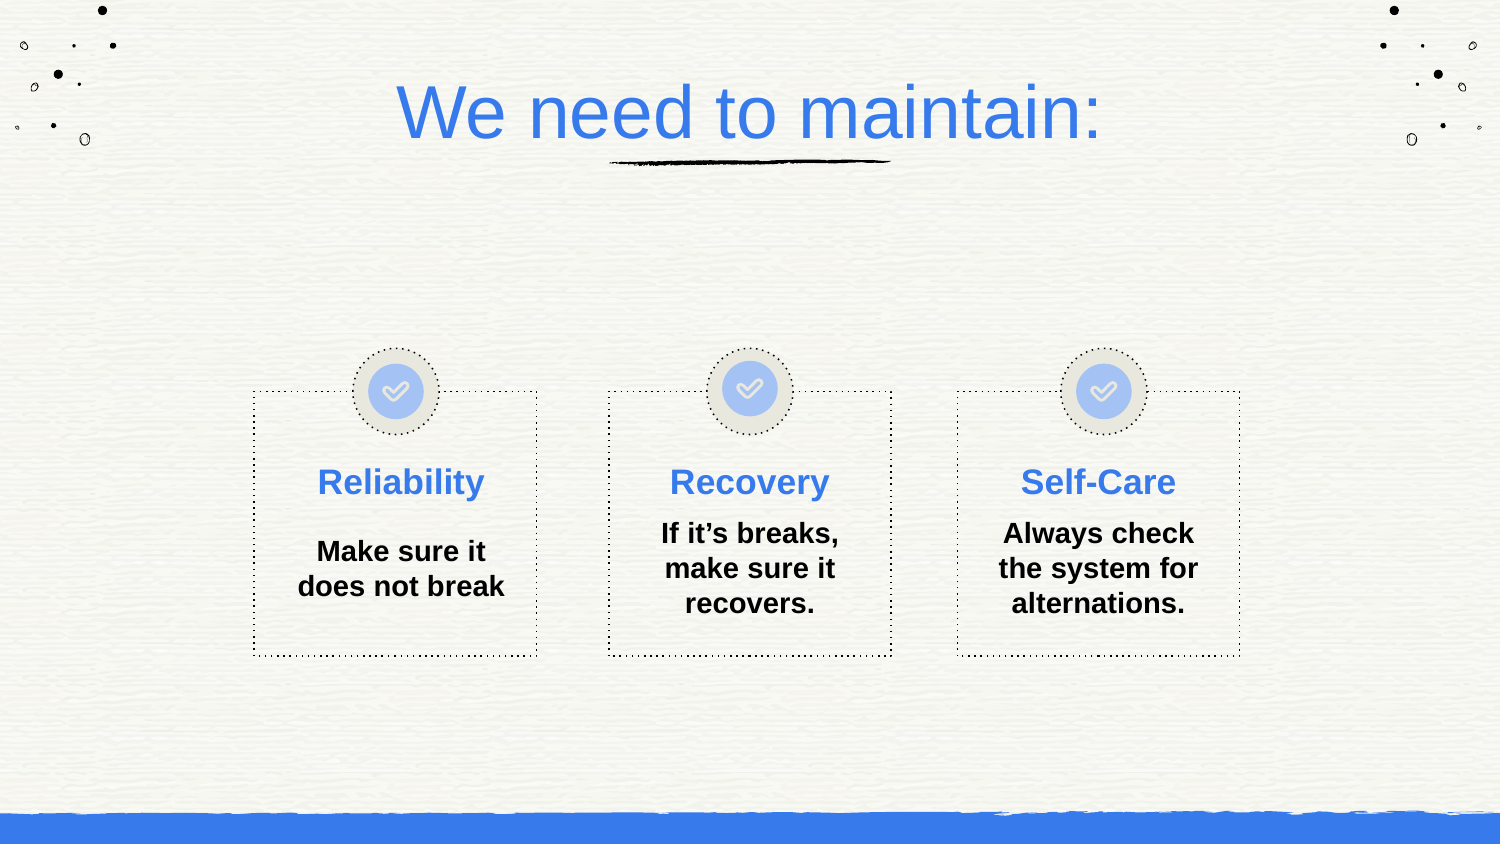

# We need to maintain:

Reliability
Self-Care
Recovery
Always check the system for alternations.
Make sure it does not break
If it’s breaks, make sure it recovers.